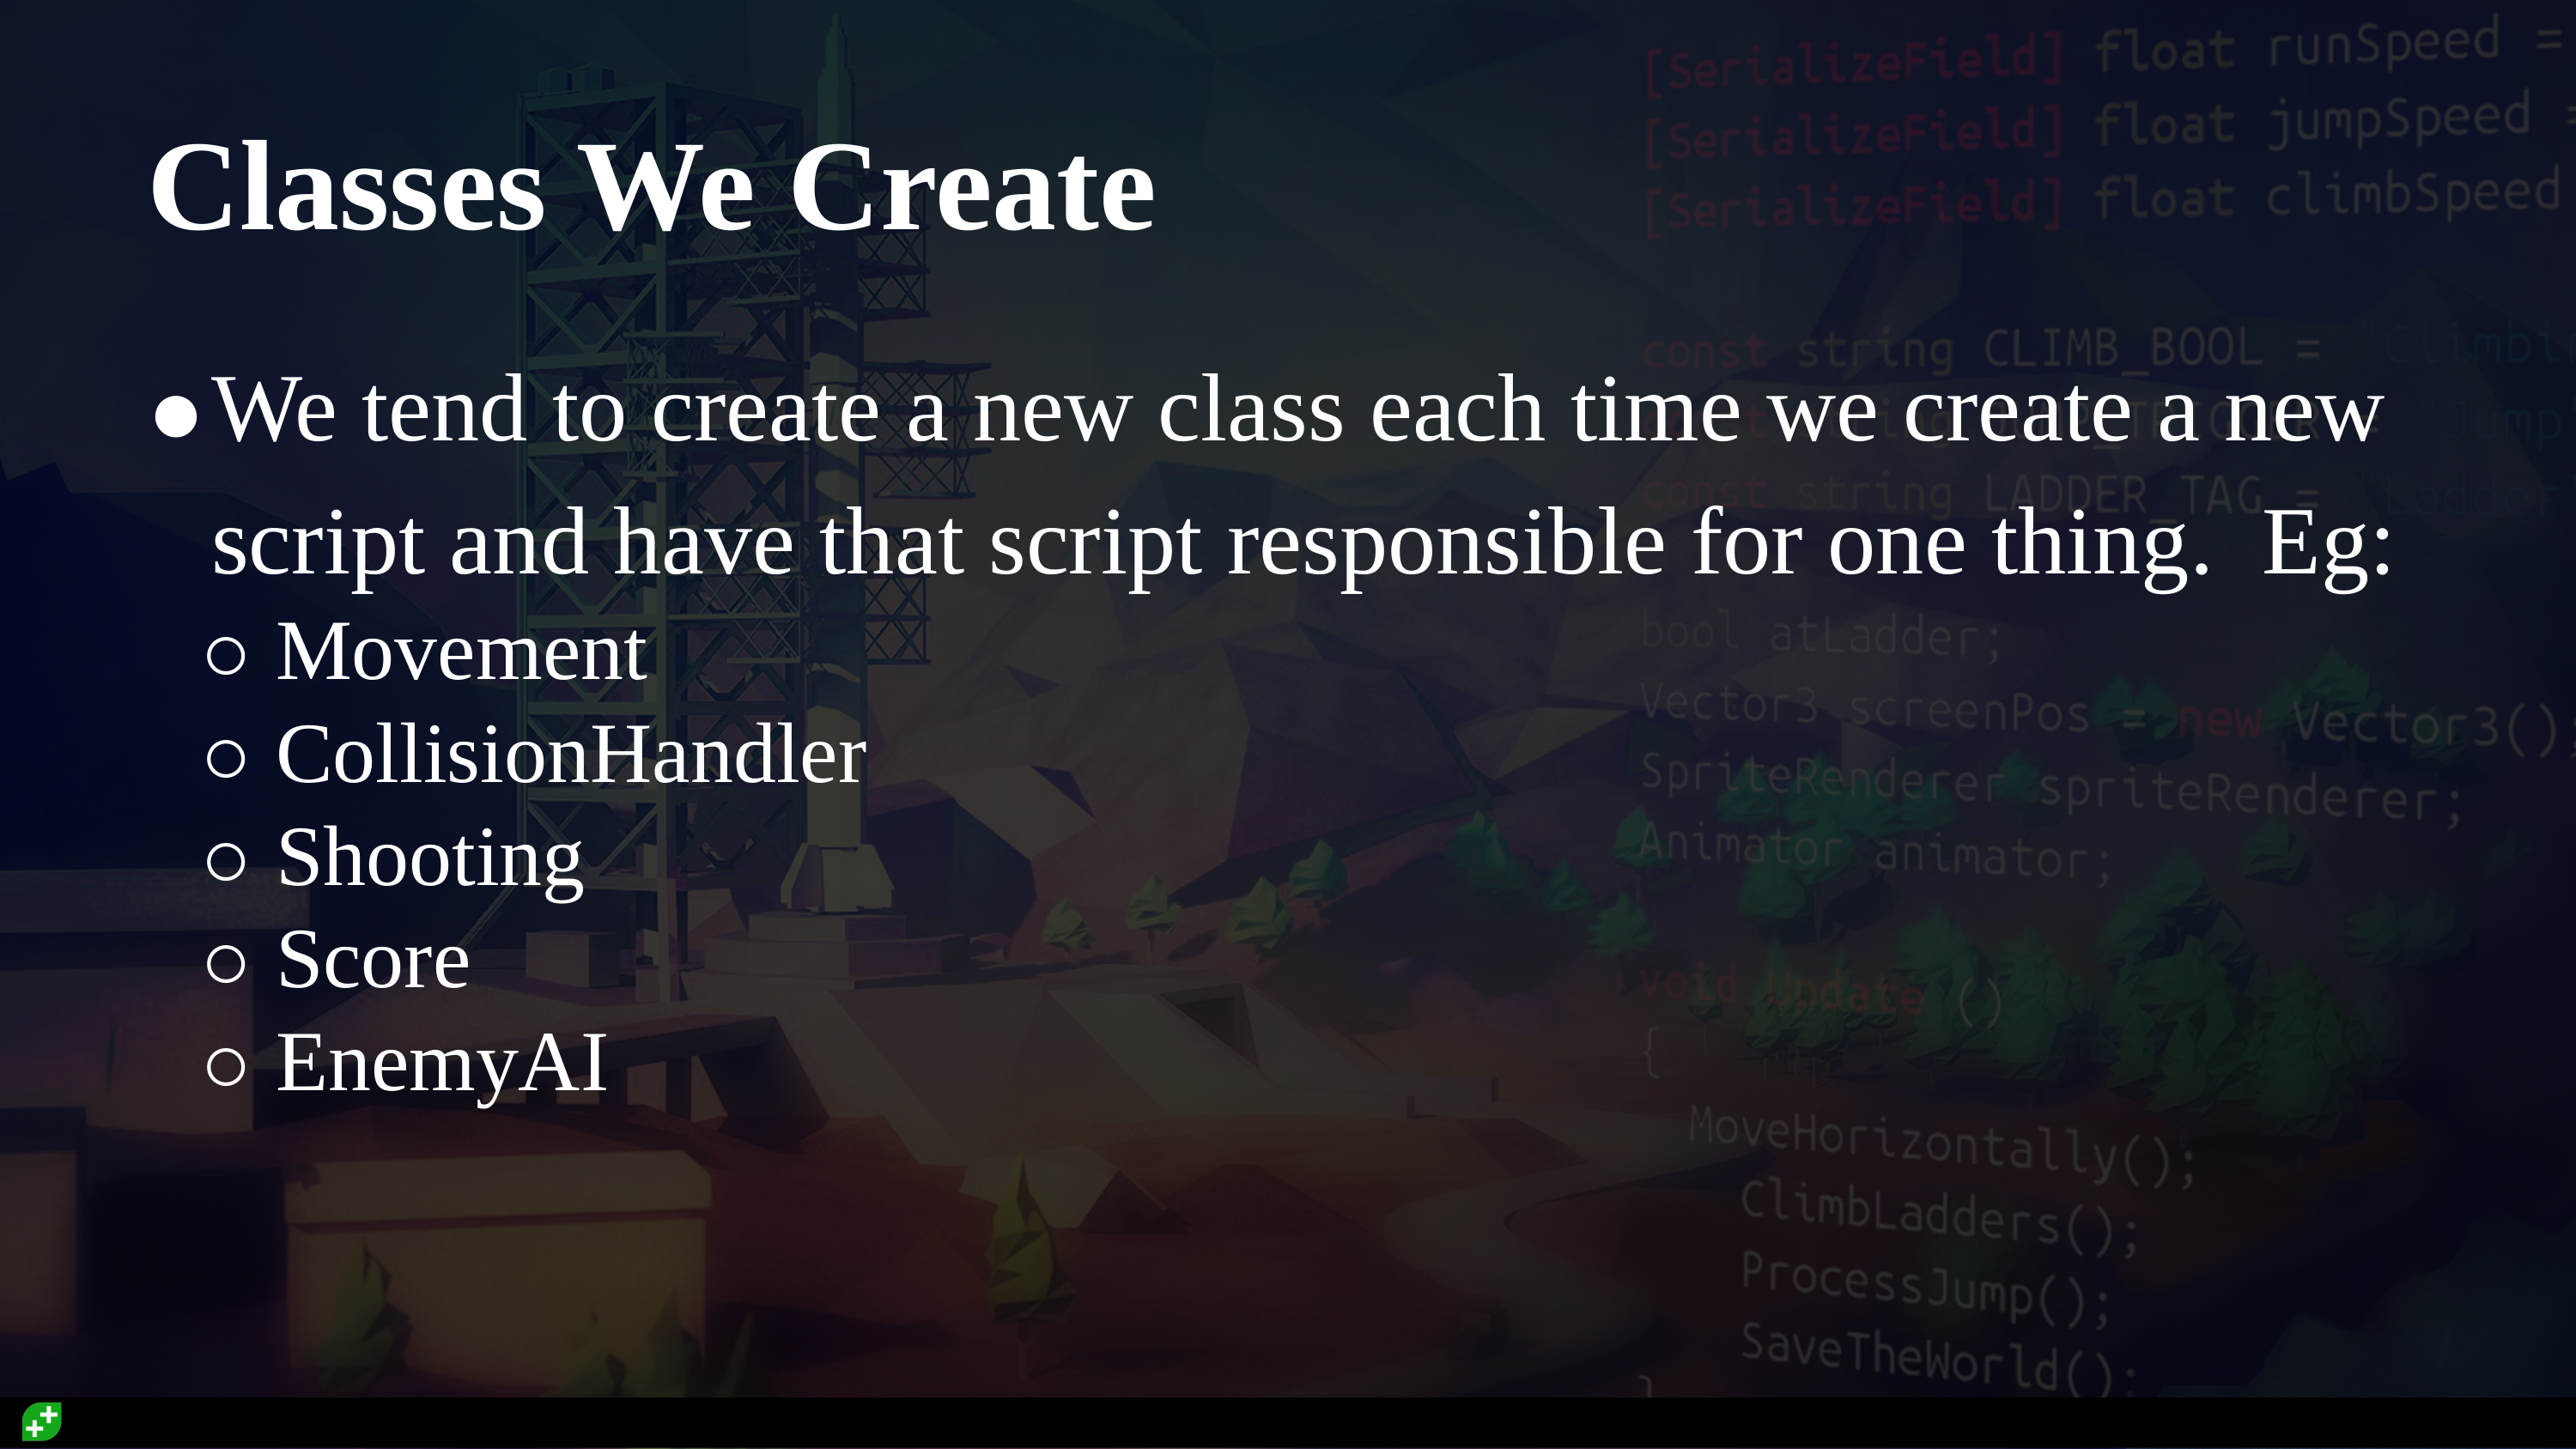

# Classes We Create
We tend to create a new class each time we create a new script and have that script responsible for one thing.  Eg:
Movement
CollisionHandler
Shooting
Score
EnemyAI